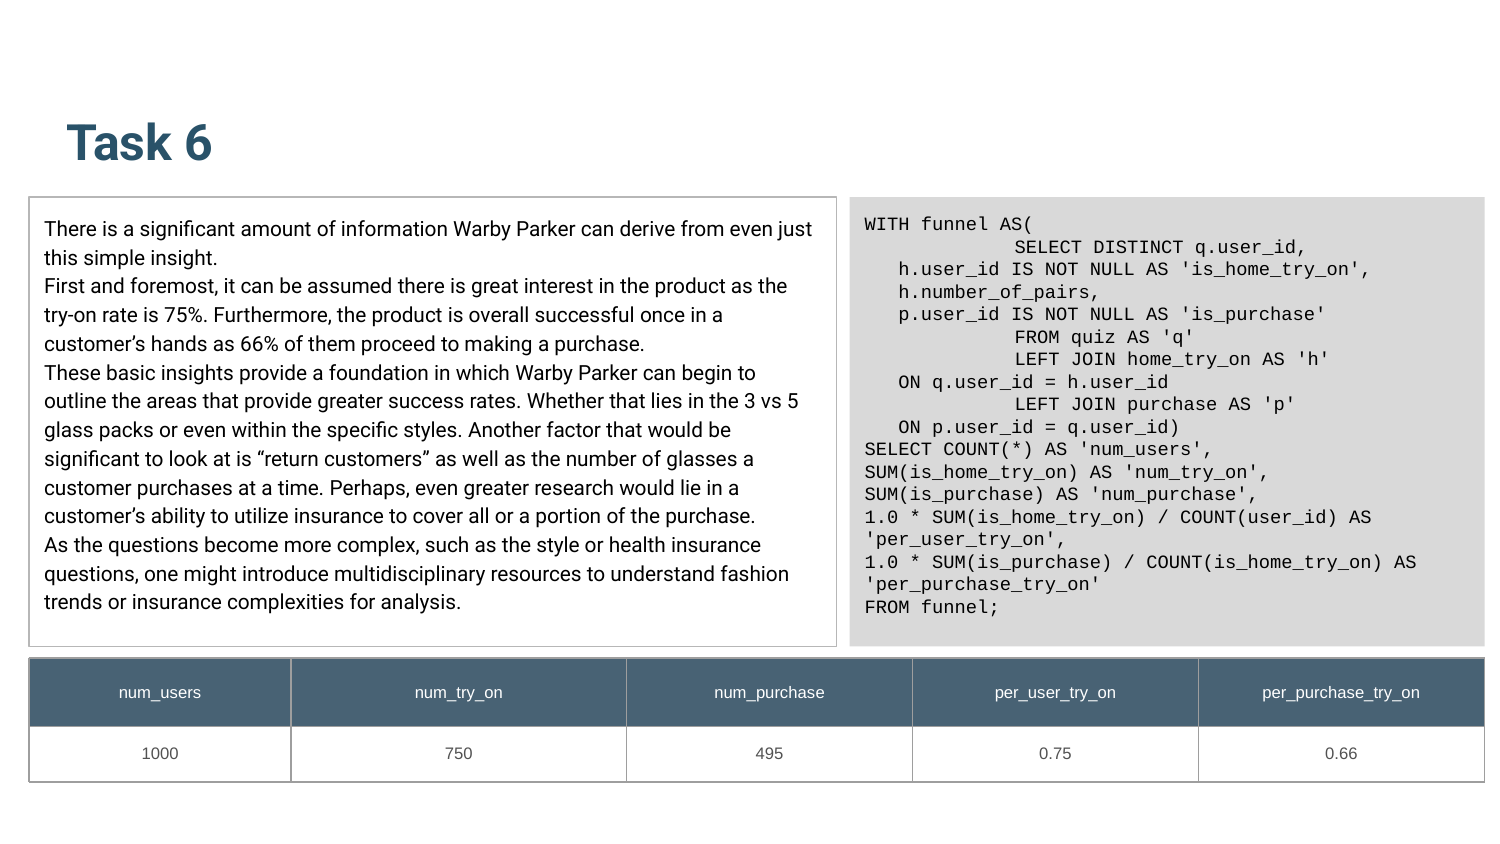

Task 6
There is a significant amount of information Warby Parker can derive from even just this simple insight.
First and foremost, it can be assumed there is great interest in the product as the try-on rate is 75%. Furthermore, the product is overall successful once in a customer’s hands as 66% of them proceed to making a purchase.
These basic insights provide a foundation in which Warby Parker can begin to outline the areas that provide greater success rates. Whether that lies in the 3 vs 5 glass packs or even within the specific styles. Another factor that would be significant to look at is “return customers” as well as the number of glasses a customer purchases at a time. Perhaps, even greater research would lie in a customer’s ability to utilize insurance to cover all or a portion of the purchase.
As the questions become more complex, such as the style or health insurance questions, one might introduce multidisciplinary resources to understand fashion trends or insurance complexities for analysis.
WITH funnel AS(
	SELECT DISTINCT q.user_id,
   h.user_id IS NOT NULL AS 'is_home_try_on',
   h.number_of_pairs,
   p.user_id IS NOT NULL AS 'is_purchase'
	FROM quiz AS 'q'
	LEFT JOIN home_try_on AS 'h'
   ON q.user_id = h.user_id
	LEFT JOIN purchase AS 'p'
   ON p.user_id = q.user_id)
SELECT COUNT(*) AS 'num_users',
SUM(is_home_try_on) AS 'num_try_on',
SUM(is_purchase) AS 'num_purchase',
1.0 * SUM(is_home_try_on) / COUNT(user_id) AS 'per_user_try_on',
1.0 * SUM(is_purchase) / COUNT(is_home_try_on) AS 'per_purchase_try_on'
FROM funnel;
| num\_users | num\_try\_on | num\_purchase | per\_user\_try\_on | per\_purchase\_try\_on |
| --- | --- | --- | --- | --- |
| 1000 | 750 | 495 | 0.75 | 0.66 |